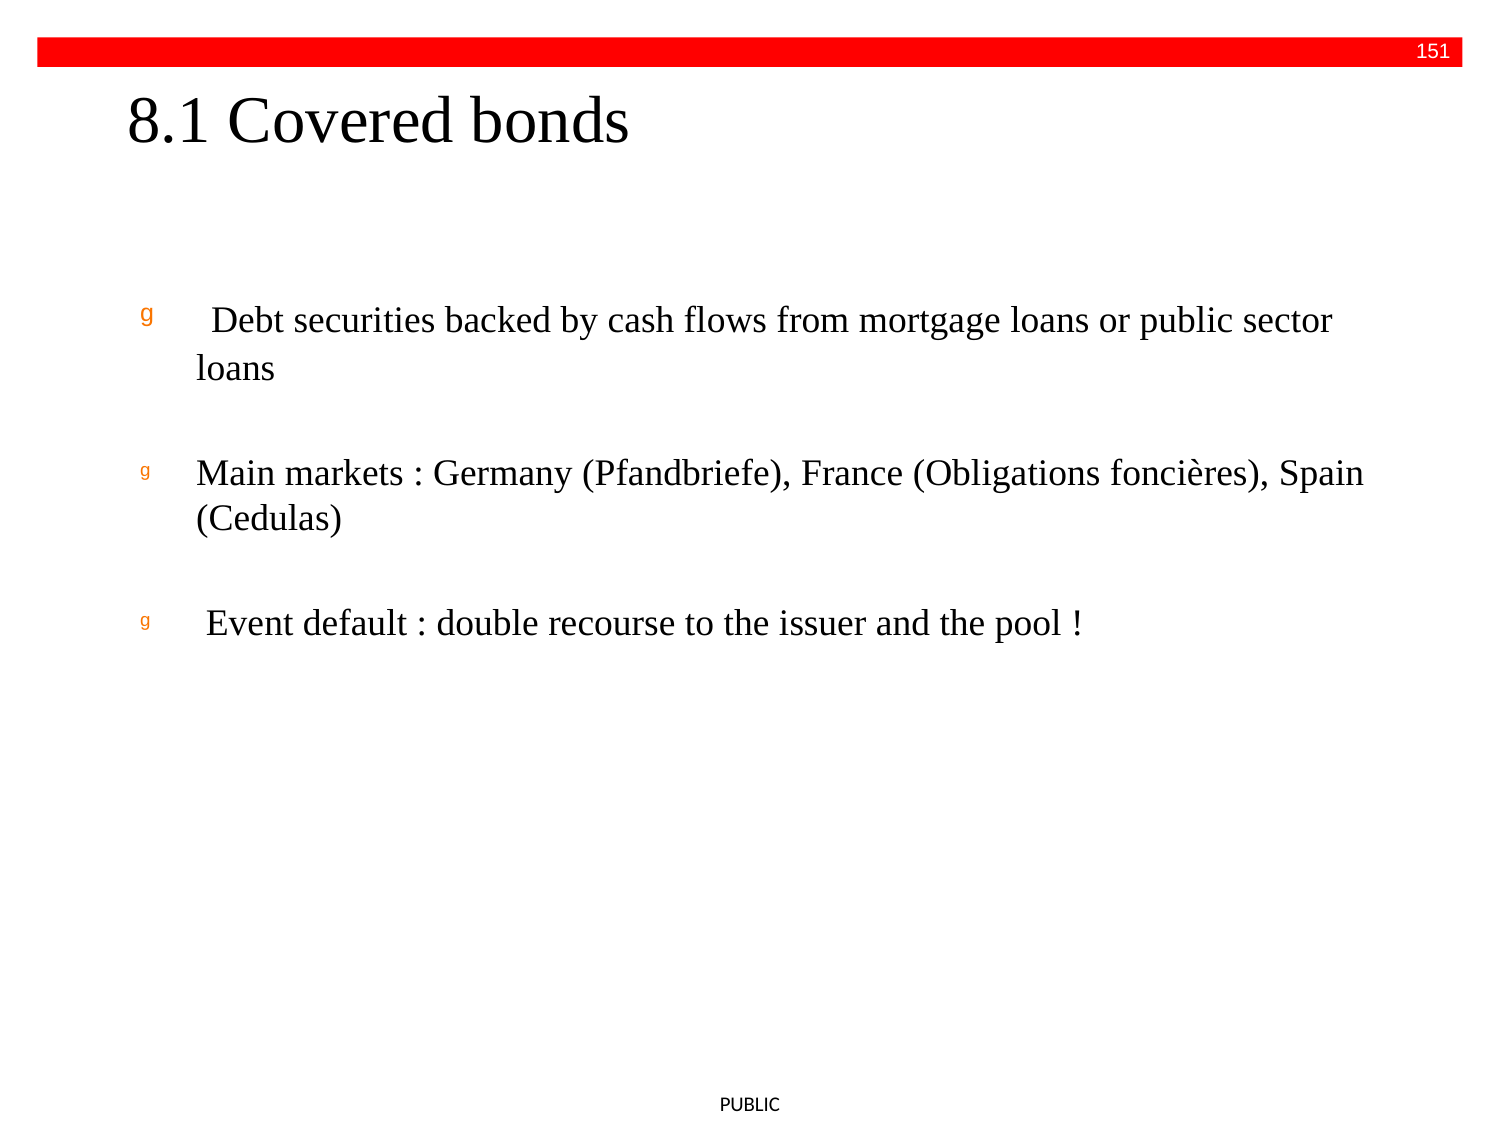

# 8.1 Covered bonds
 Debt securities backed by cash flows from mortgage loans or public sector loans

Main markets : Germany (Pfandbriefe), France (Obligations foncières), Spain (Cedulas)

 Event default : double recourse to the issuer and the pool !